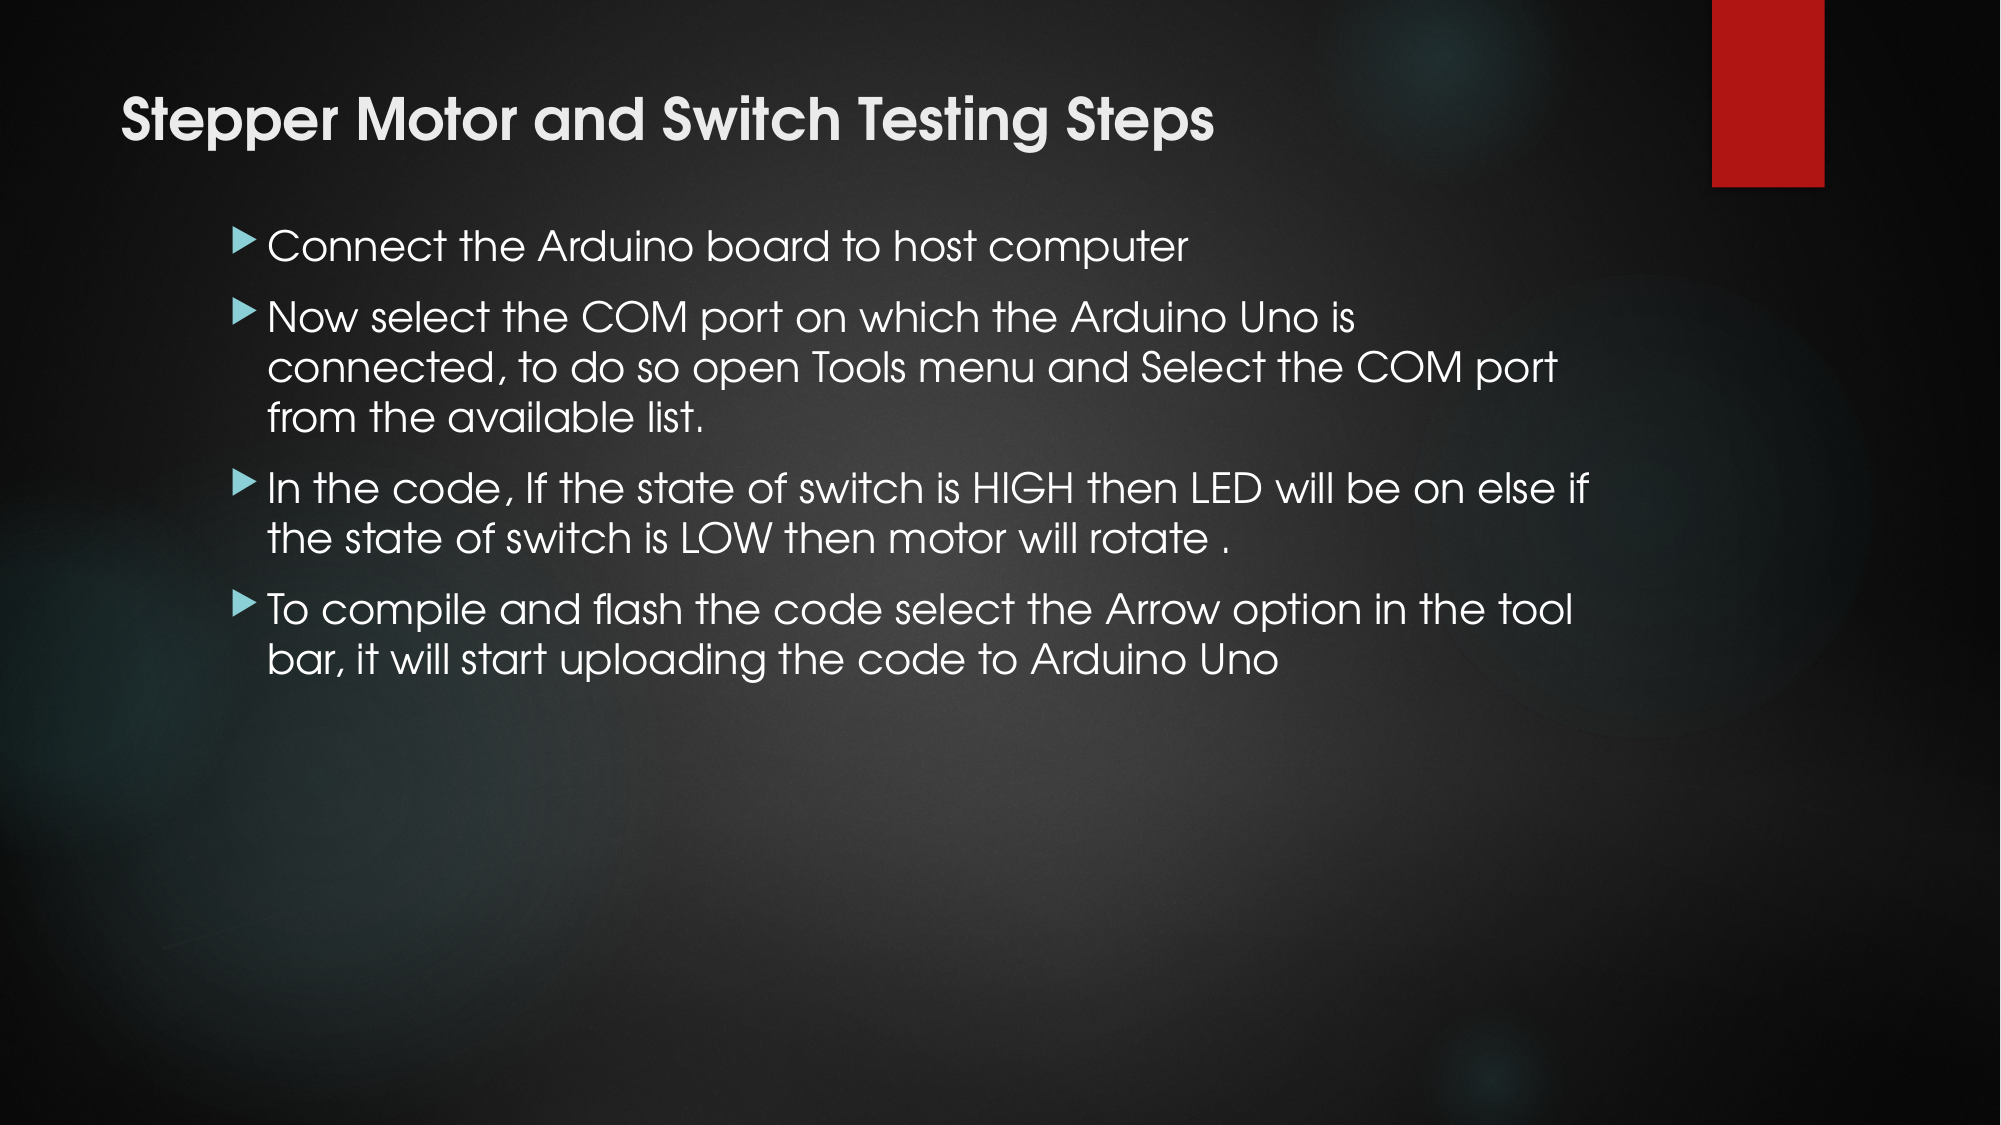

# Stepper Motor and Switch Testing Steps
Connect the Arduino board to host computer
Now select the COM port on which the Arduino Uno is connected, to do so open Tools menu and Select the COM port from the available list.
In the code, If the state of switch is HIGH then LED will be on else if the state of switch is LOW then motor will rotate .
To compile and flash the code select the Arrow option in the tool bar, it will start uploading the code to Arduino Uno